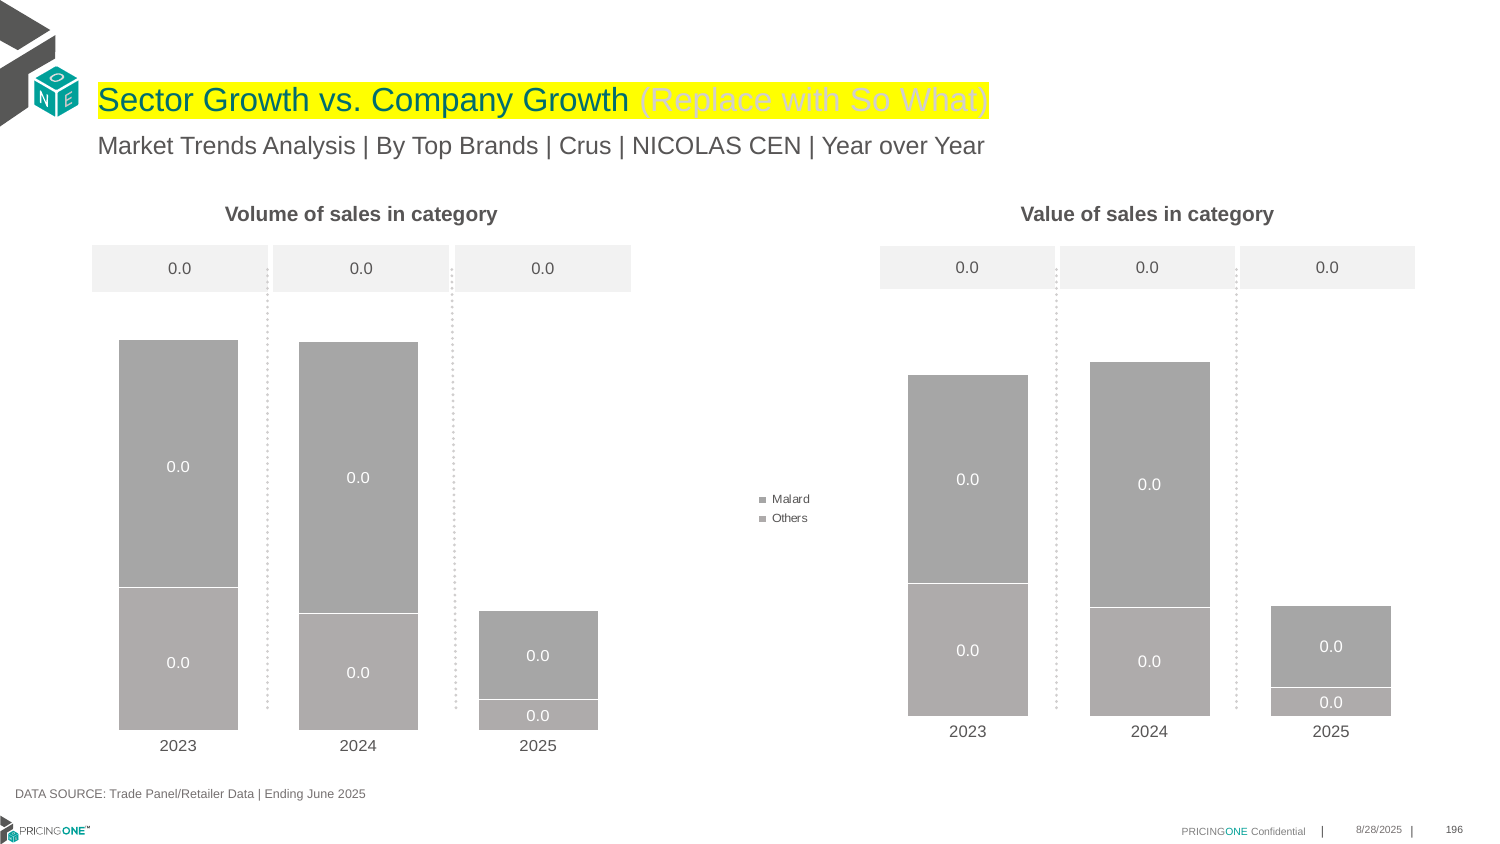

# Sector Growth vs. Company Growth (Replace with So What)
Market Trends Analysis | By Top Brands | Crus | NICOLAS CEN | Year over Year
| Value of sales in category |  |  |
| --- | --- | --- |
| 0.0 | 0.0 | 0.0 |
| Volume of sales in category |  |  |
| --- | --- | --- |
| 0.0 | 0.0 | 0.0 |

### Chart

| Category | Others | Malard |
|---|---|---|
| 2023 | 0.009465 | 0.015029 |
| 2024 | 0.007801 | 0.017619 |
| 2025 | 0.002044 | 0.005897 |

### Chart

| Category | Others | Malard |
|---|---|---|
| 2023 | 0.000231 | 0.0004 |
| 2024 | 0.000189 | 0.00044 |
| 2025 | 5e-05 | 0.000144 |
DATA SOURCE: Trade Panel/Retailer Data | Ending June 2025

8/28/2025
196